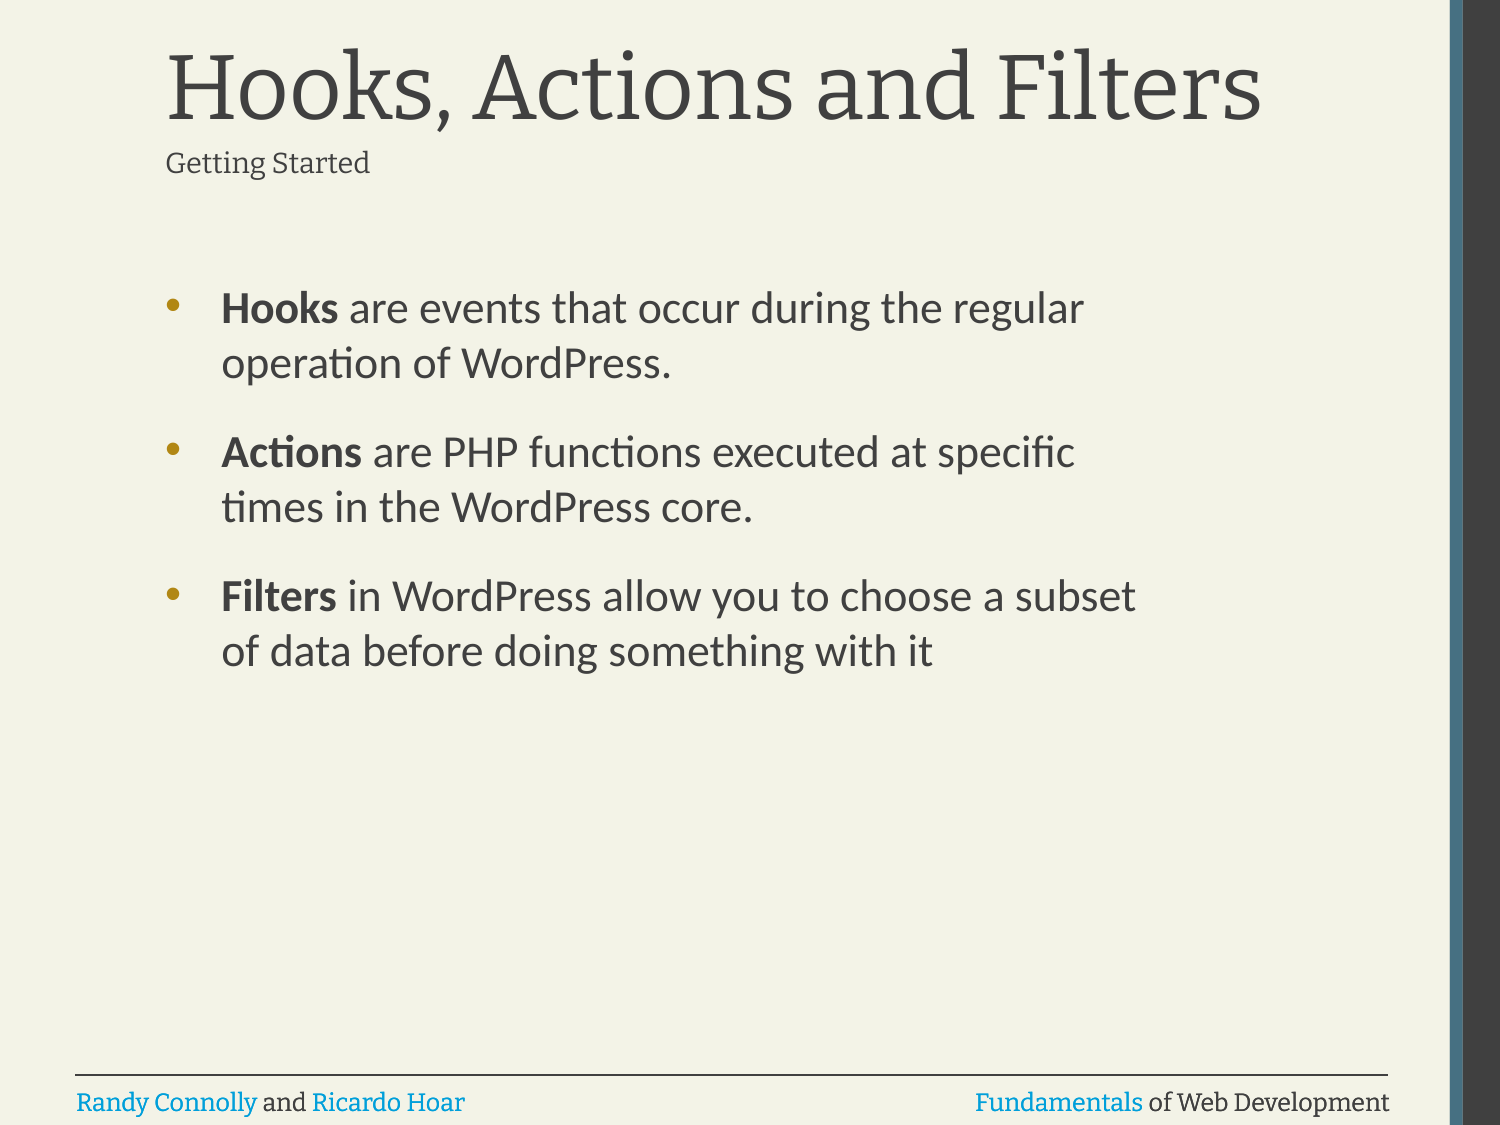

# Hooks, Actions and Filters
Getting Started
Hooks are events that occur during the regular operation of WordPress.
Actions are PHP functions executed at specific times in the WordPress core.
Filters in WordPress allow you to choose a subset of data before doing something with it